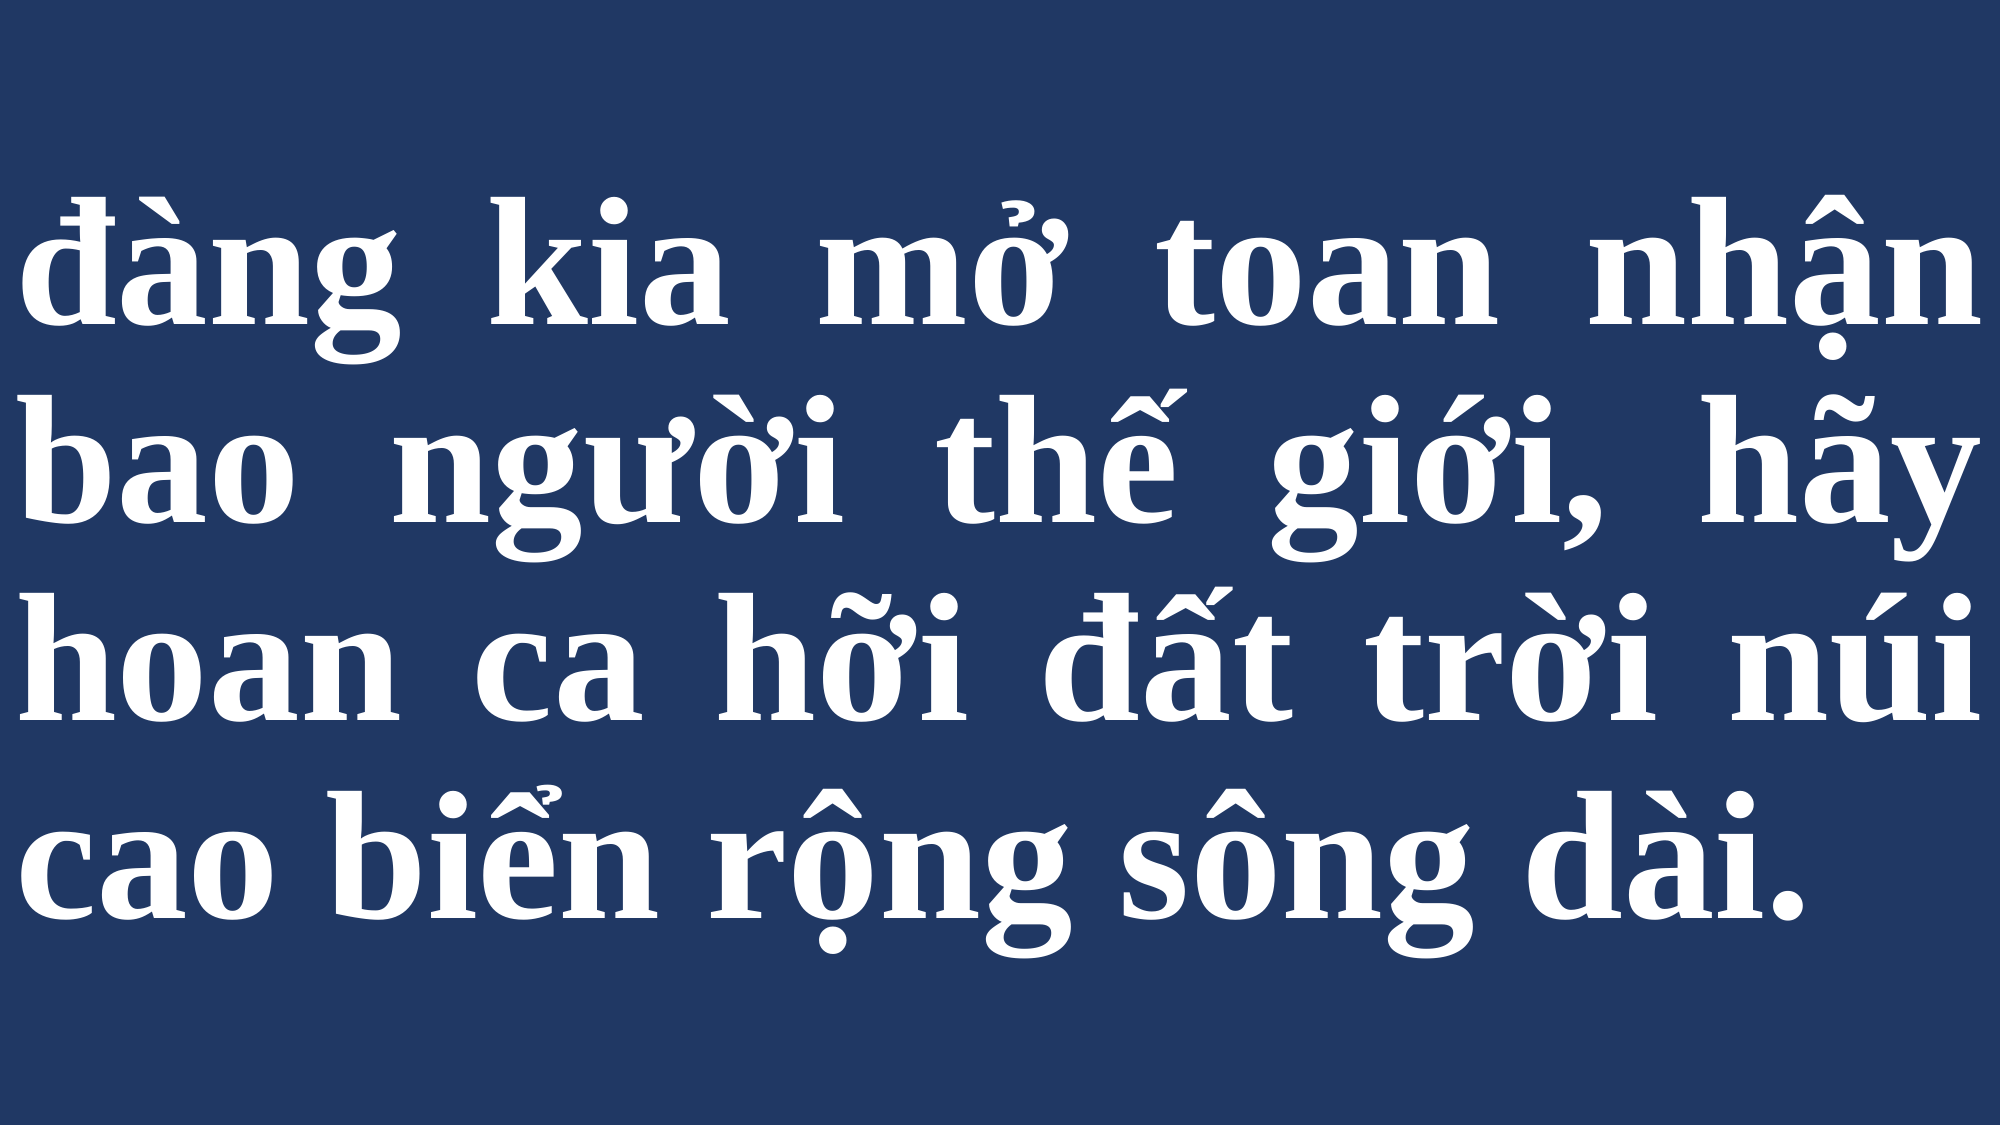

# đàng kia mở toan nhận bao người thế giới, hãy hoan ca hỡi đất trời núi cao biển rộng sông dài.